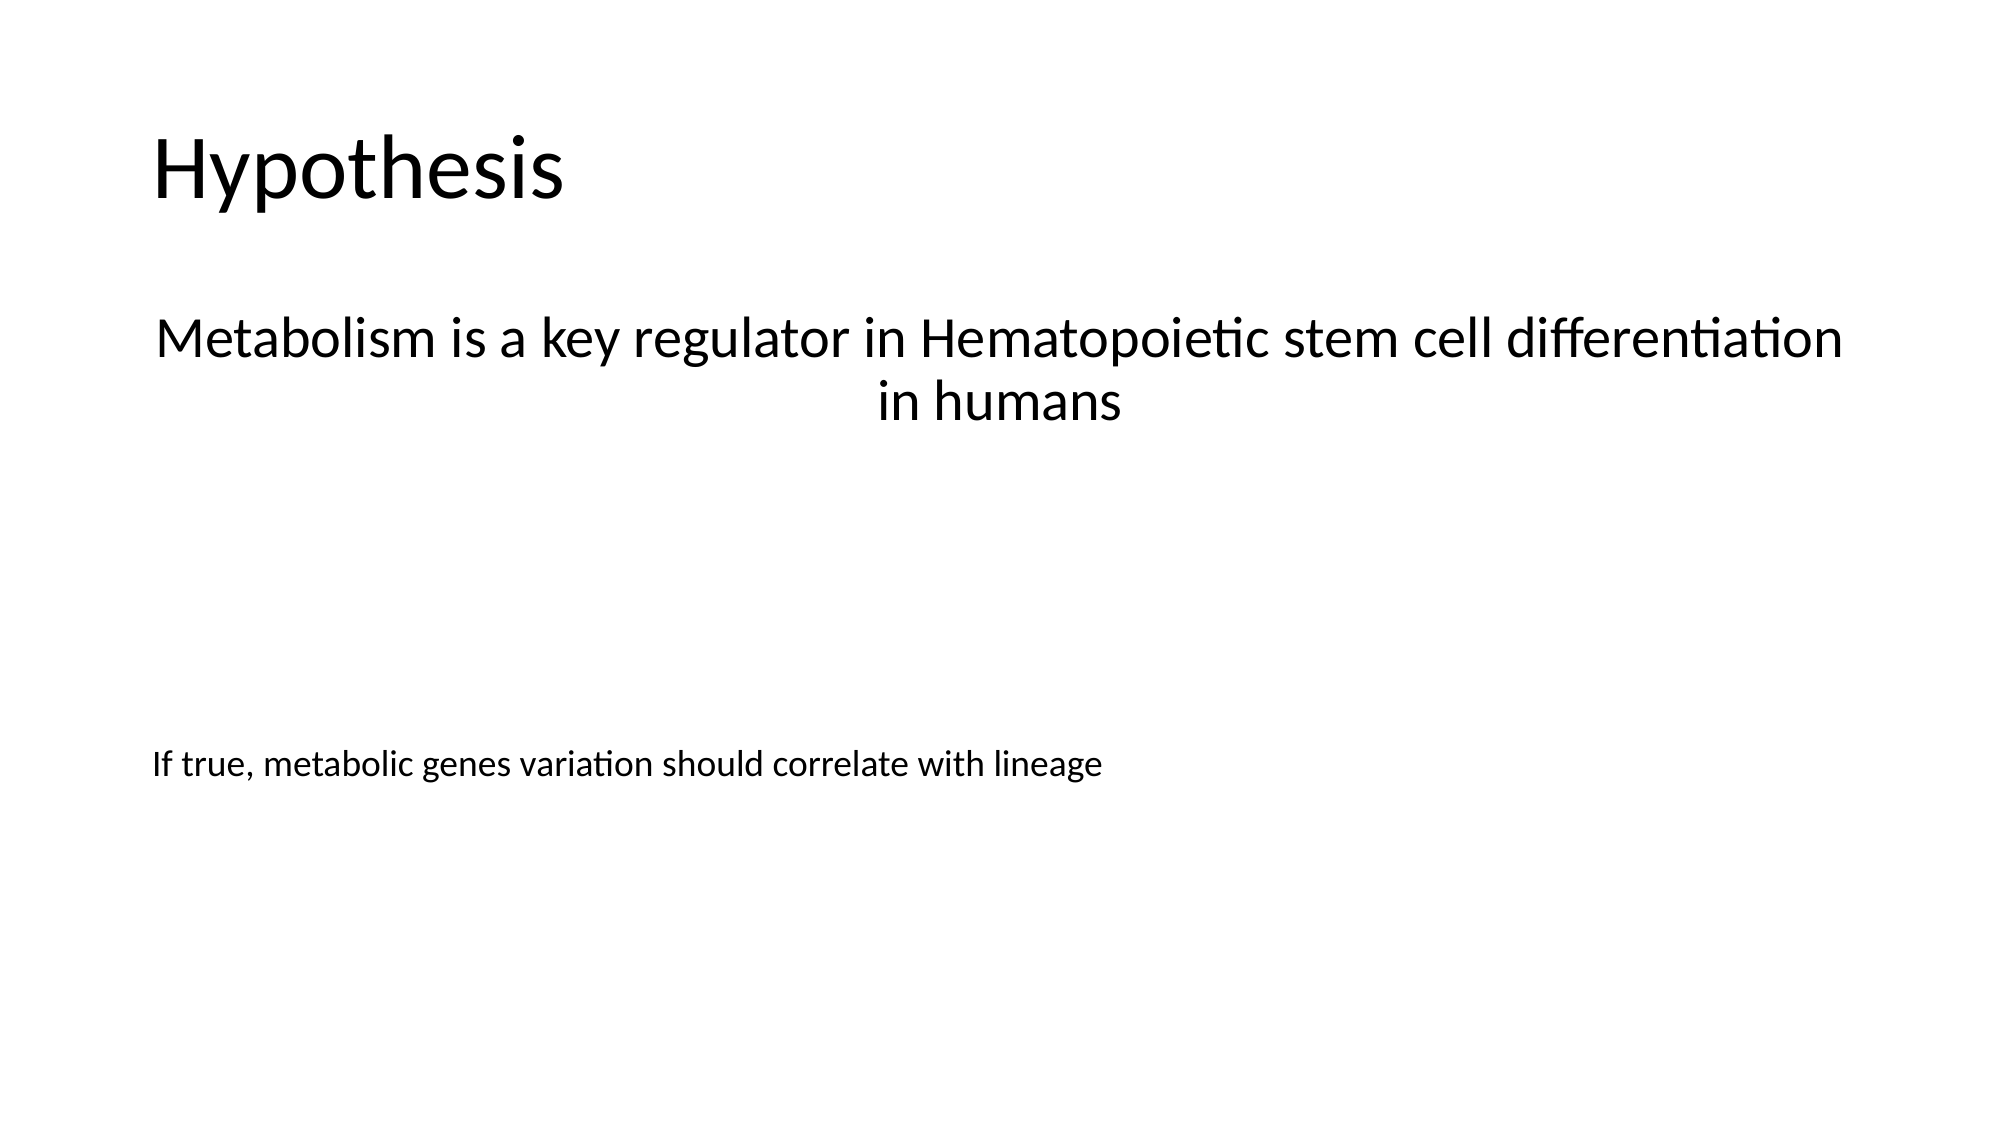

# Hypothesis
Metabolism is a key regulator in Hematopoietic stem cell differentiation in humans
If true, metabolic genes variation should correlate with lineage